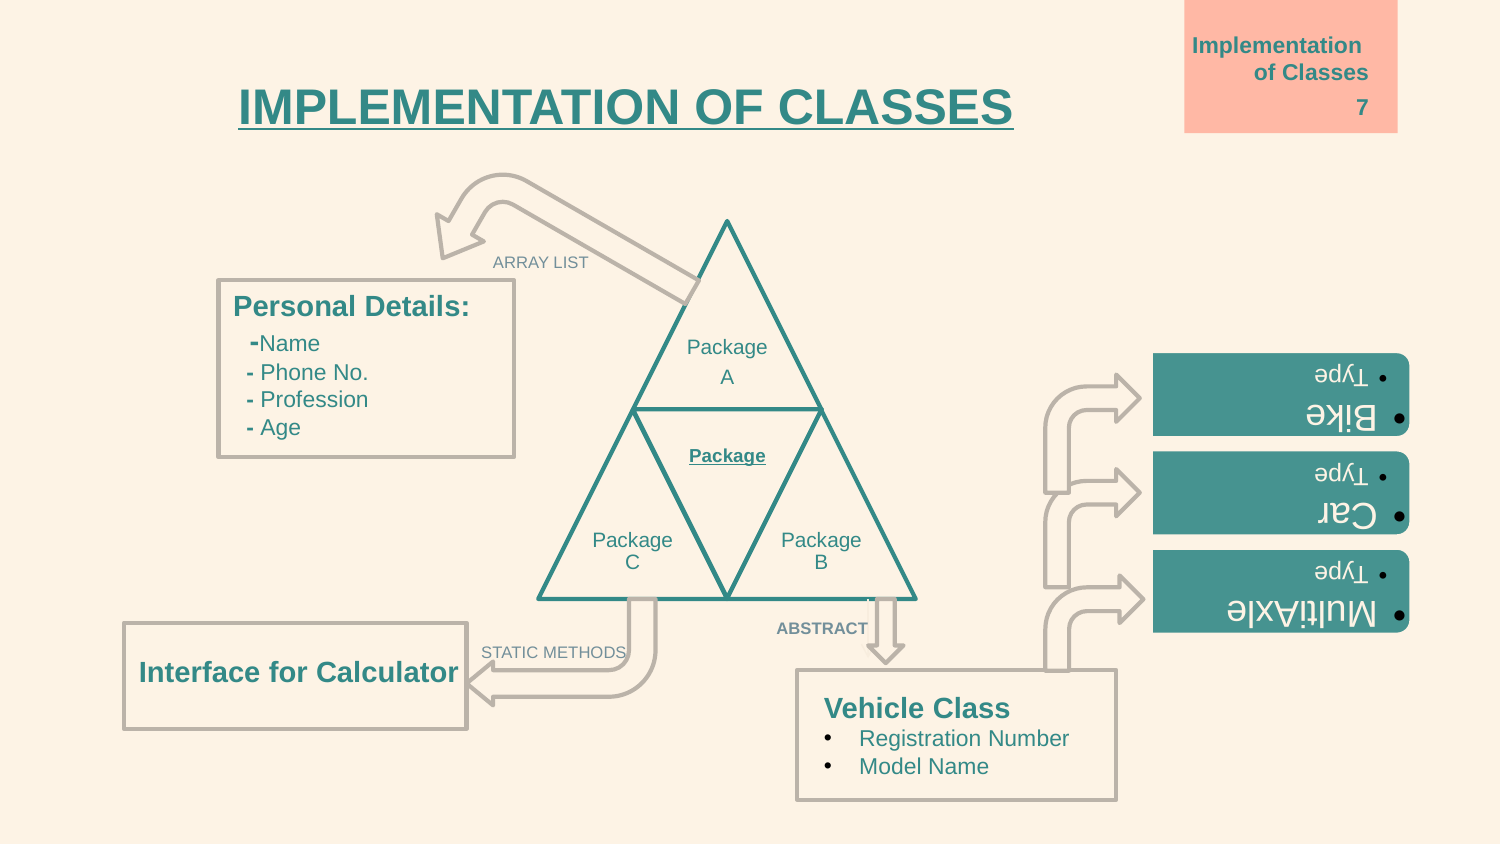

# Implementation of Classes
IMPLEMENTATION OF CLASSES
7

Package
A
Package C
Package
Package B
ARRAY LIST

Personal Details:
  -Name
  - Phone No.
  - Profession
  - Age

Bike
Type

Car
Type

MultiAxle
Type

ABSTRACT

STATIC METHODS
Interface for Calculator

Vehicle Class
Registration Number
Model Name